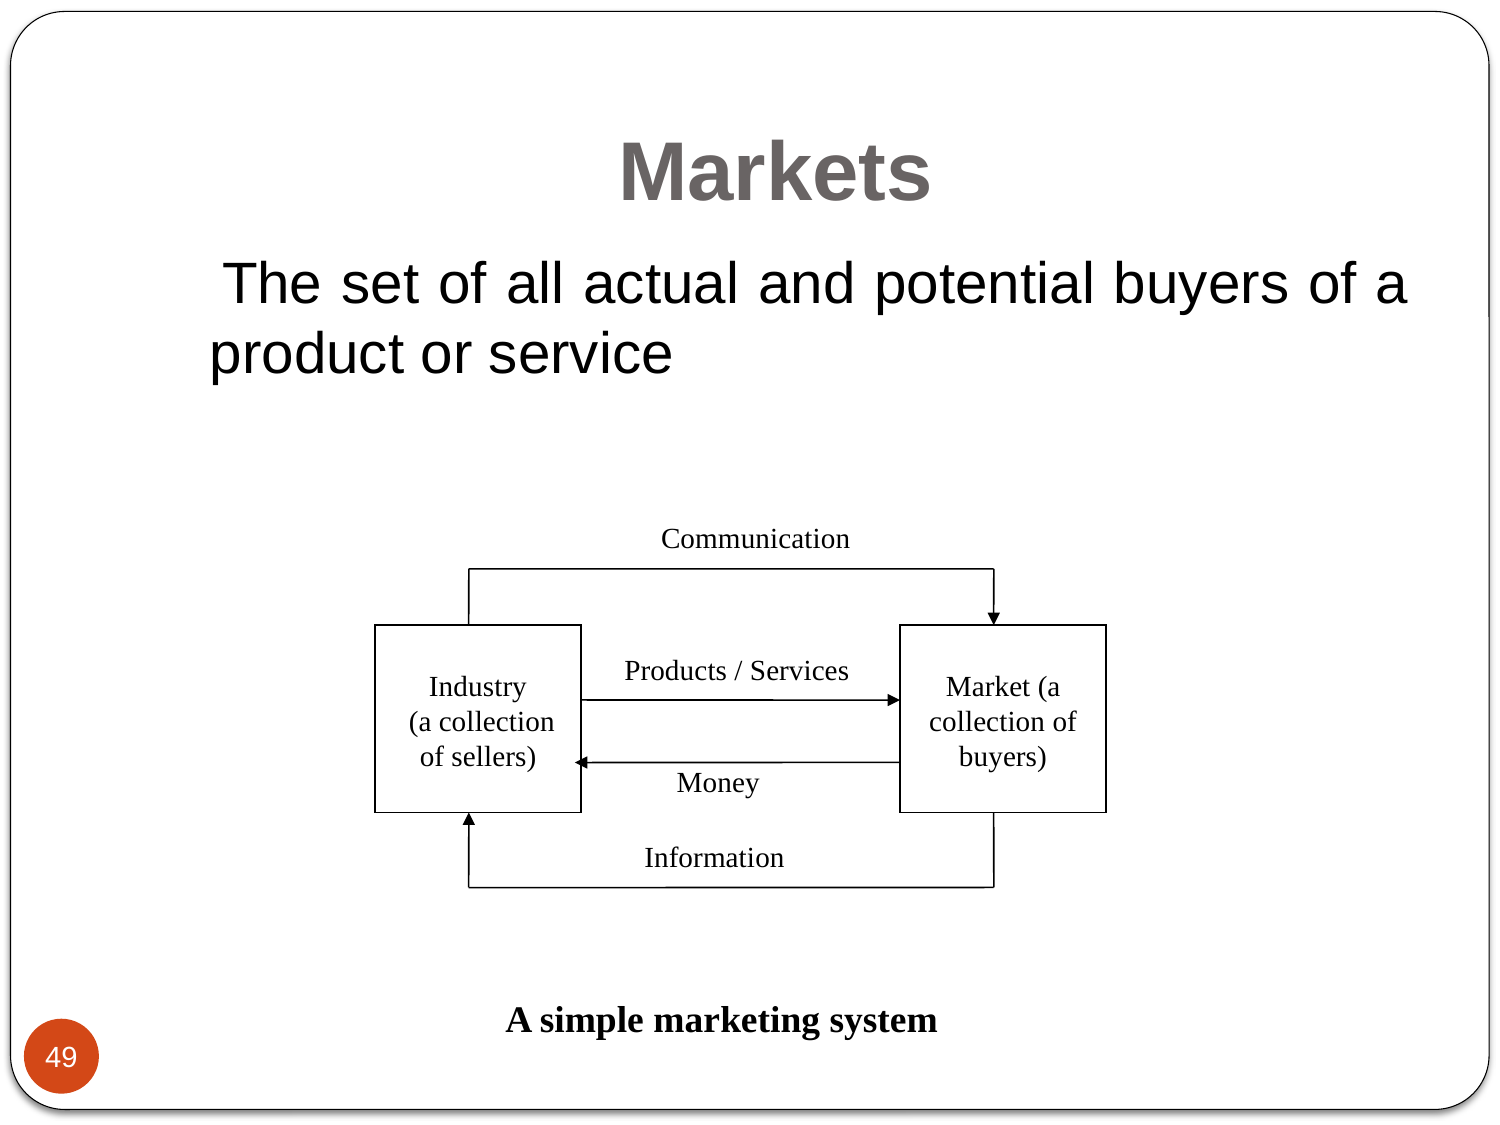

# Markets
   The set of all actual and potential buyers of a product or service
Communication

Industry
 (a collection of sellers)

Market (a collection of buyers)
Products / Services
Money

Information

A simple marketing system
49